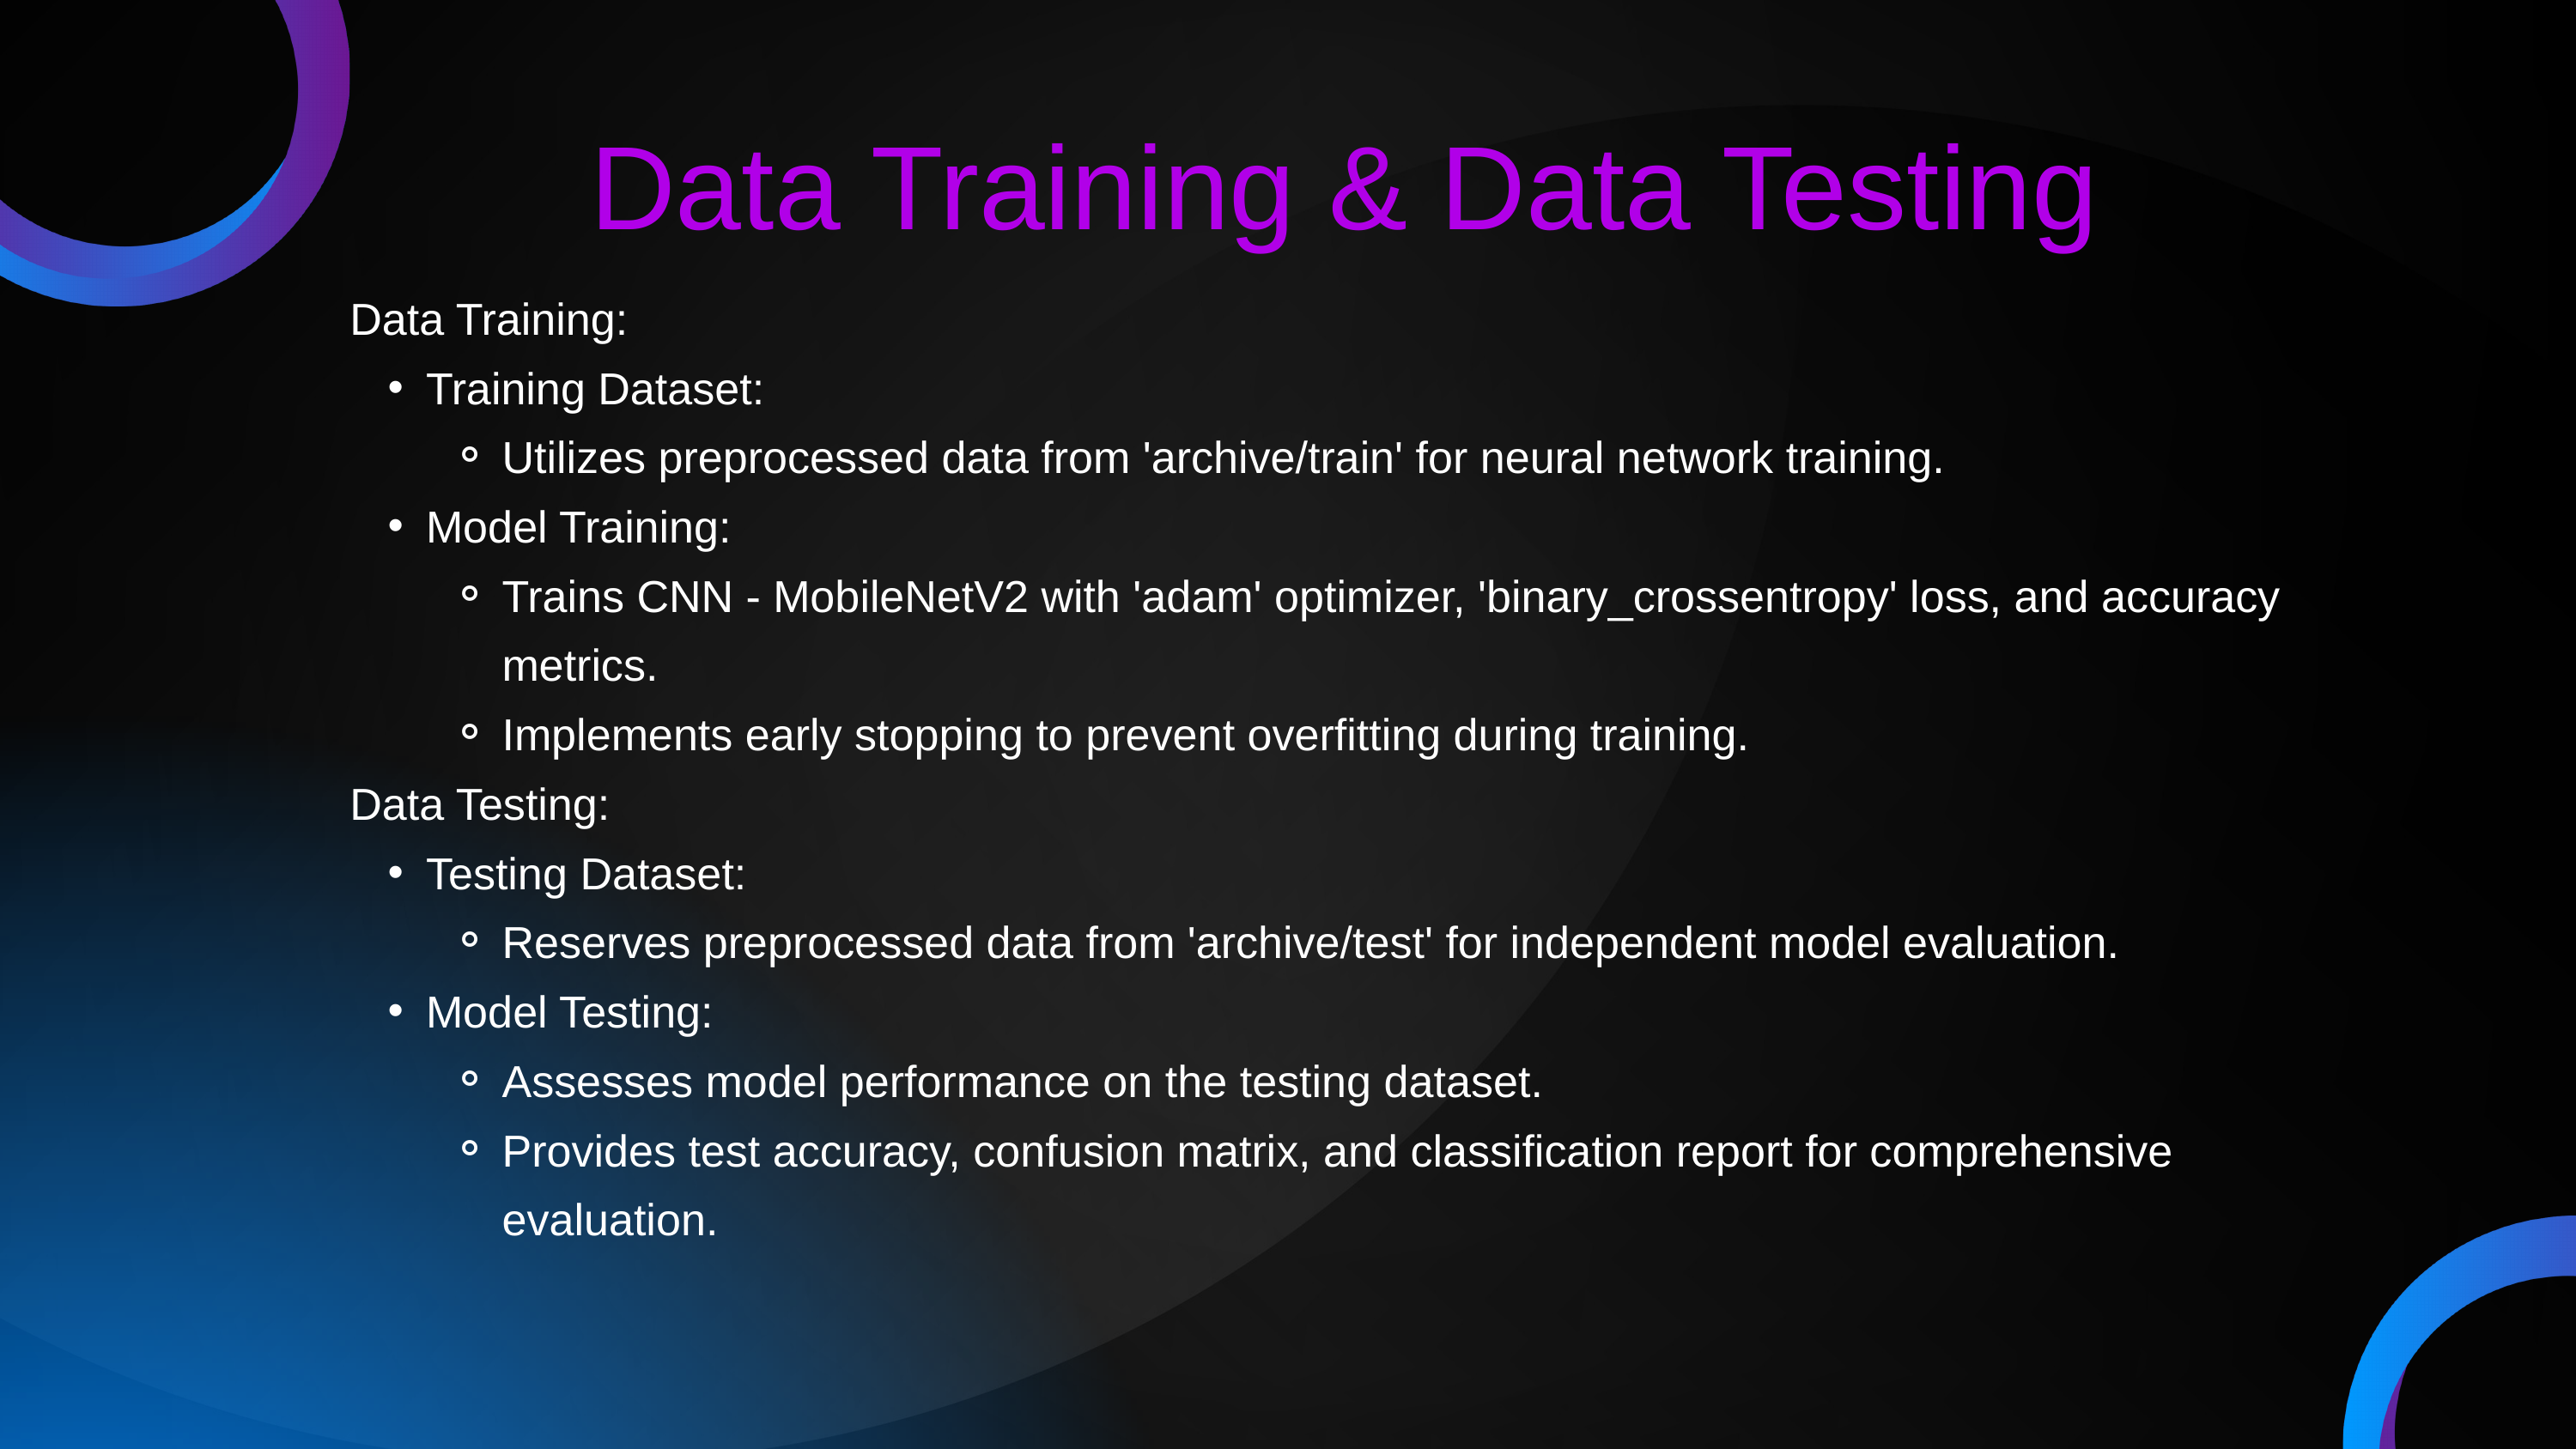

Data Training & Data Testing
Data Training:
Training Dataset:
Utilizes preprocessed data from 'archive/train' for neural network training.
Model Training:
Trains CNN - MobileNetV2 with 'adam' optimizer, 'binary_crossentropy' loss, and accuracy metrics.
Implements early stopping to prevent overfitting during training.
Data Testing:
Testing Dataset:
Reserves preprocessed data from 'archive/test' for independent model evaluation.
Model Testing:
Assesses model performance on the testing dataset.
Provides test accuracy, confusion matrix, and classification report for comprehensive evaluation.